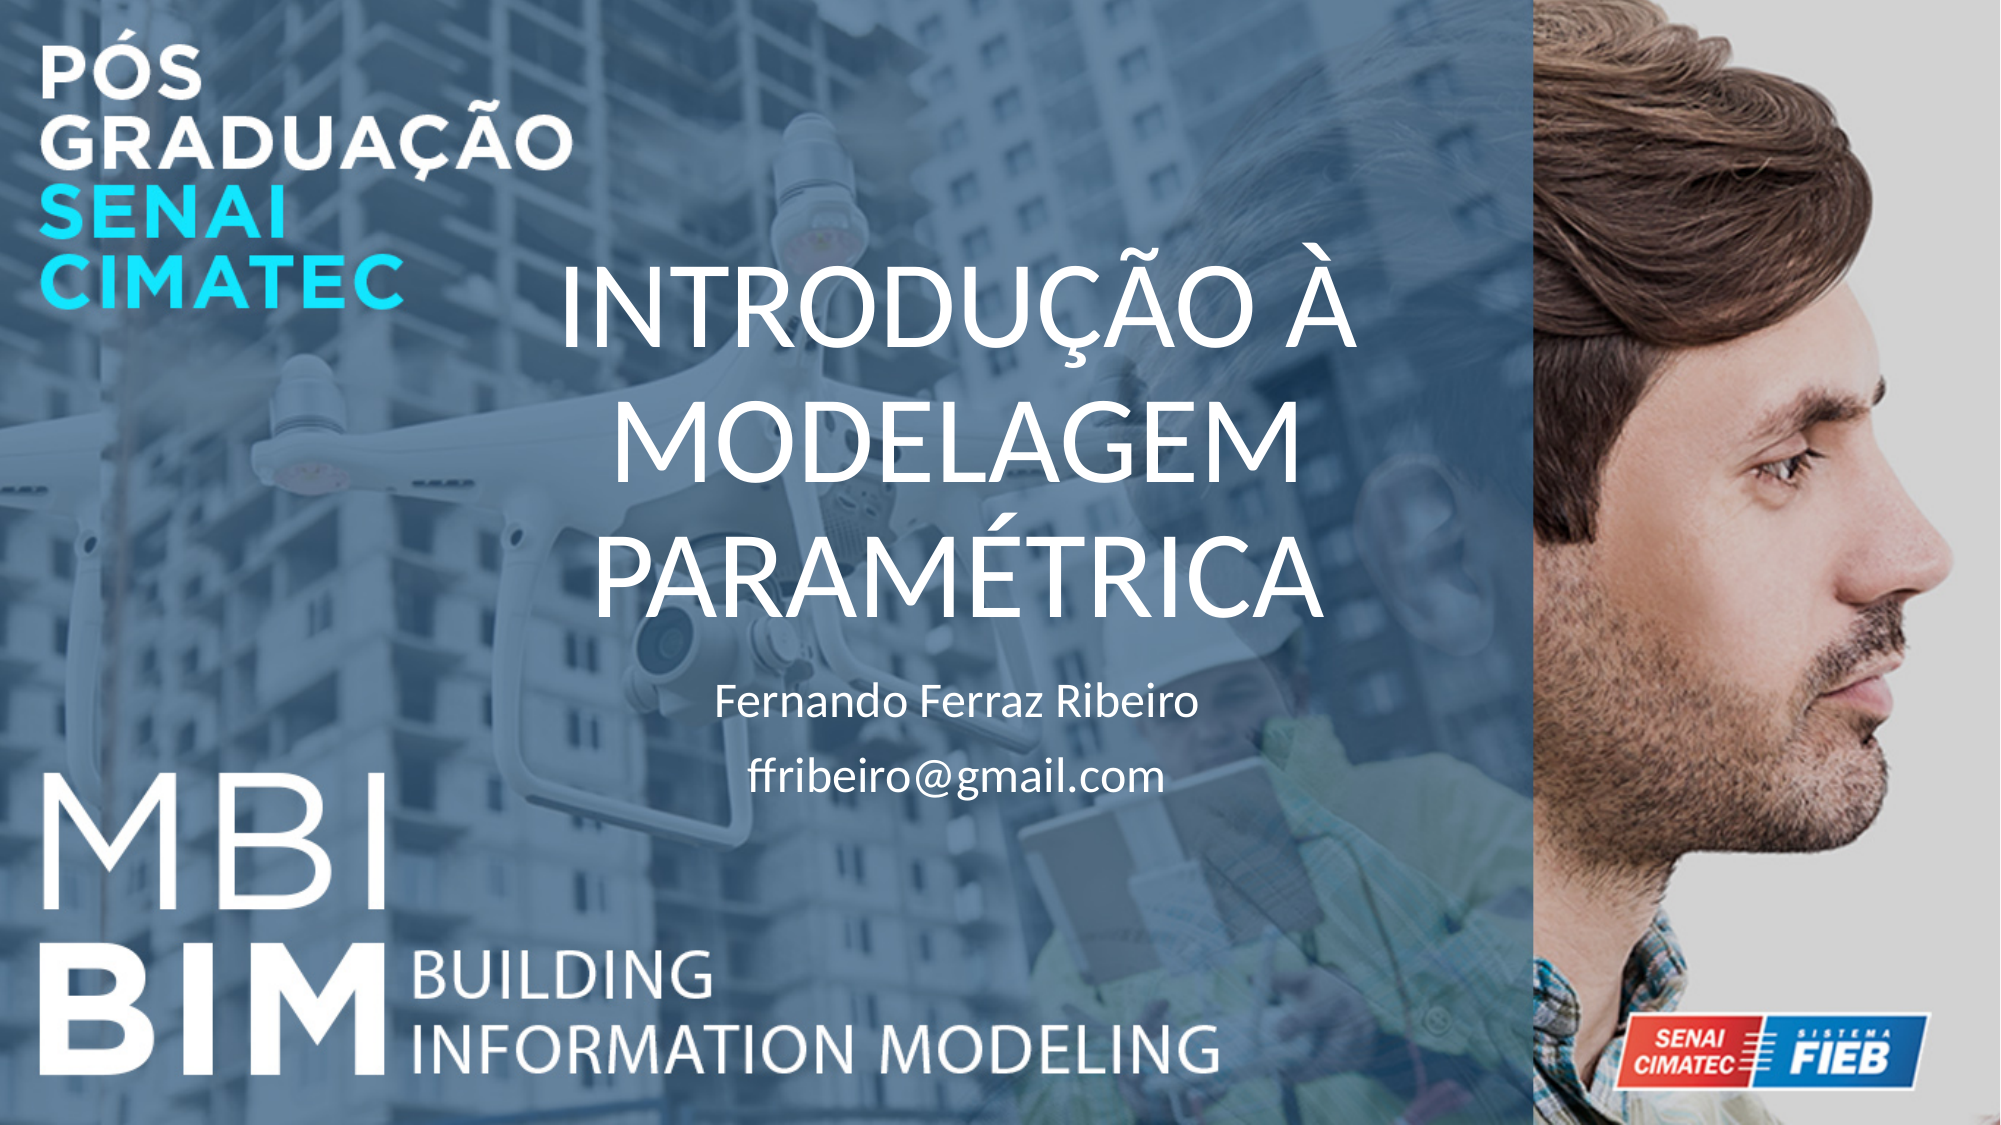

INTRODUÇÃO À MODELAGEM PARAMÉTRICA
Fernando Ferraz Ribeiro
ffribeiro@gmail.com